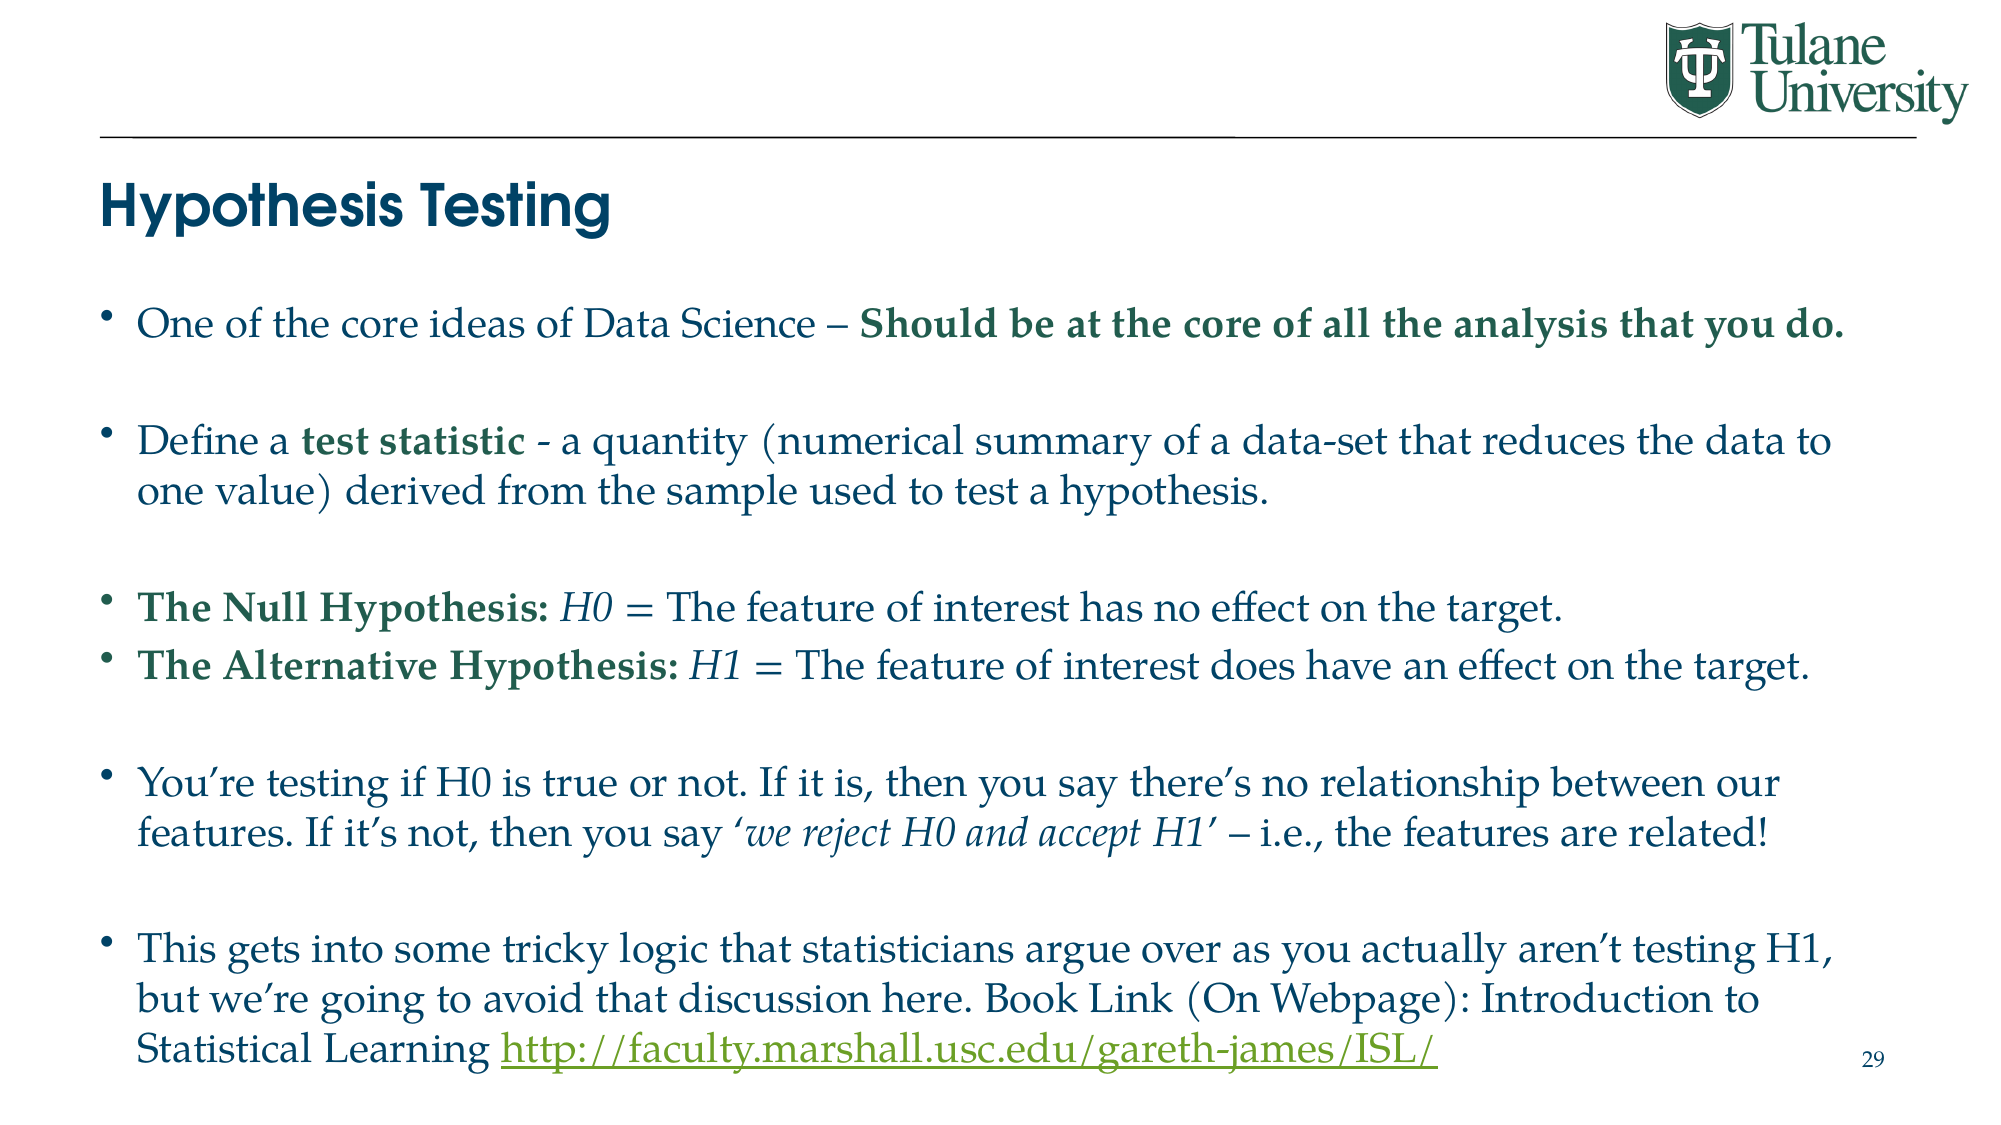

# Hypothesis Testing
One of the core ideas of Data Science – Should be at the core of all the analysis that you do.

Define a test statistic - a quantity (numerical summary of a data-set that reduces the data to one value) derived from the sample used to test a hypothesis.

The Null Hypothesis: H0 = The feature of interest has no effect on the target.
The Alternative Hypothesis: H1 = The feature of interest does have an effect on the target.

You’re testing if H0 is true or not. If it is, then you say there’s no relationship between our features. If it’s not, then you say ‘we reject H0 and accept H1’ – i.e., the features are related!

This gets into some tricky logic that statisticians argue over as you actually aren’t testing H1, but we’re going to avoid that discussion here. Book Link (On Webpage): Introduction to Statistical Learning http://faculty.marshall.usc.edu/gareth-james/ISL/
29